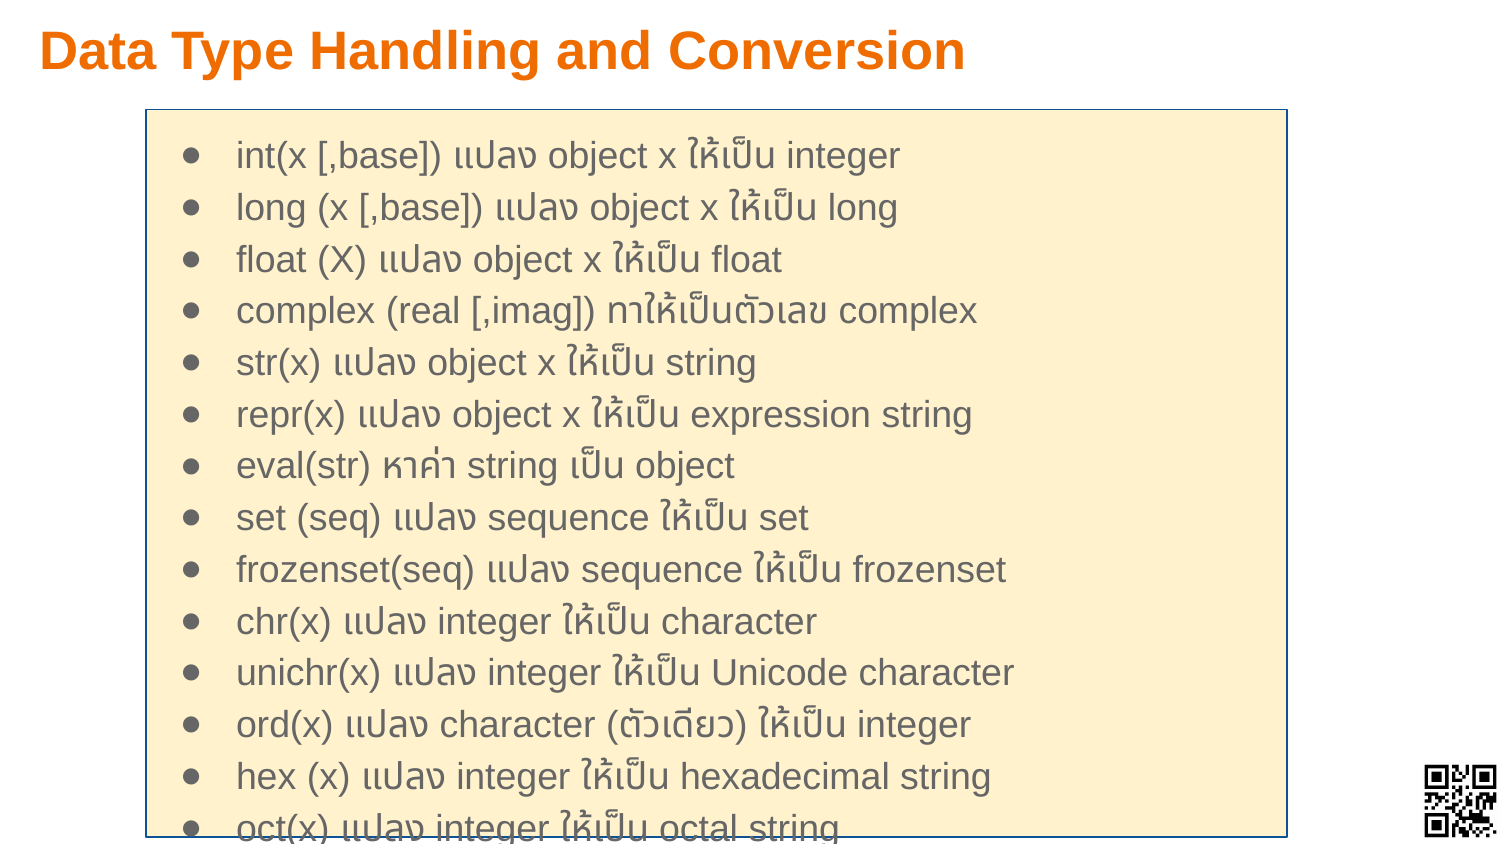

# Data Type Handling and Conversion
int(x [,base]) แปลง object x ให้เป็น integer
long (x [,base]) แปลง object x ให้เป็น long
float (X) แปลง object x ให้เป็น float
complex (real [,imag]) ทาให้เป็นตัวเลข complex
str(x) แปลง object x ให้เป็น string
repr(x) แปลง object x ให้เป็น expression string
eval(str) หาค่า string เป็น object
set (seq) แปลง sequence ให้เป็น set
frozenset(seq) แปลง sequence ให้เป็น frozenset
chr(x) แปลง integer ให้เป็น character
unichr(x) แปลง integer ให้เป็น Unicode character
ord(x) แปลง character (ตัวเดียว) ให้เป็น integer
hex (x) แปลง integer ให้เป็น hexadecimal string
oct(x) แปลง integer ให้เป็น octal string